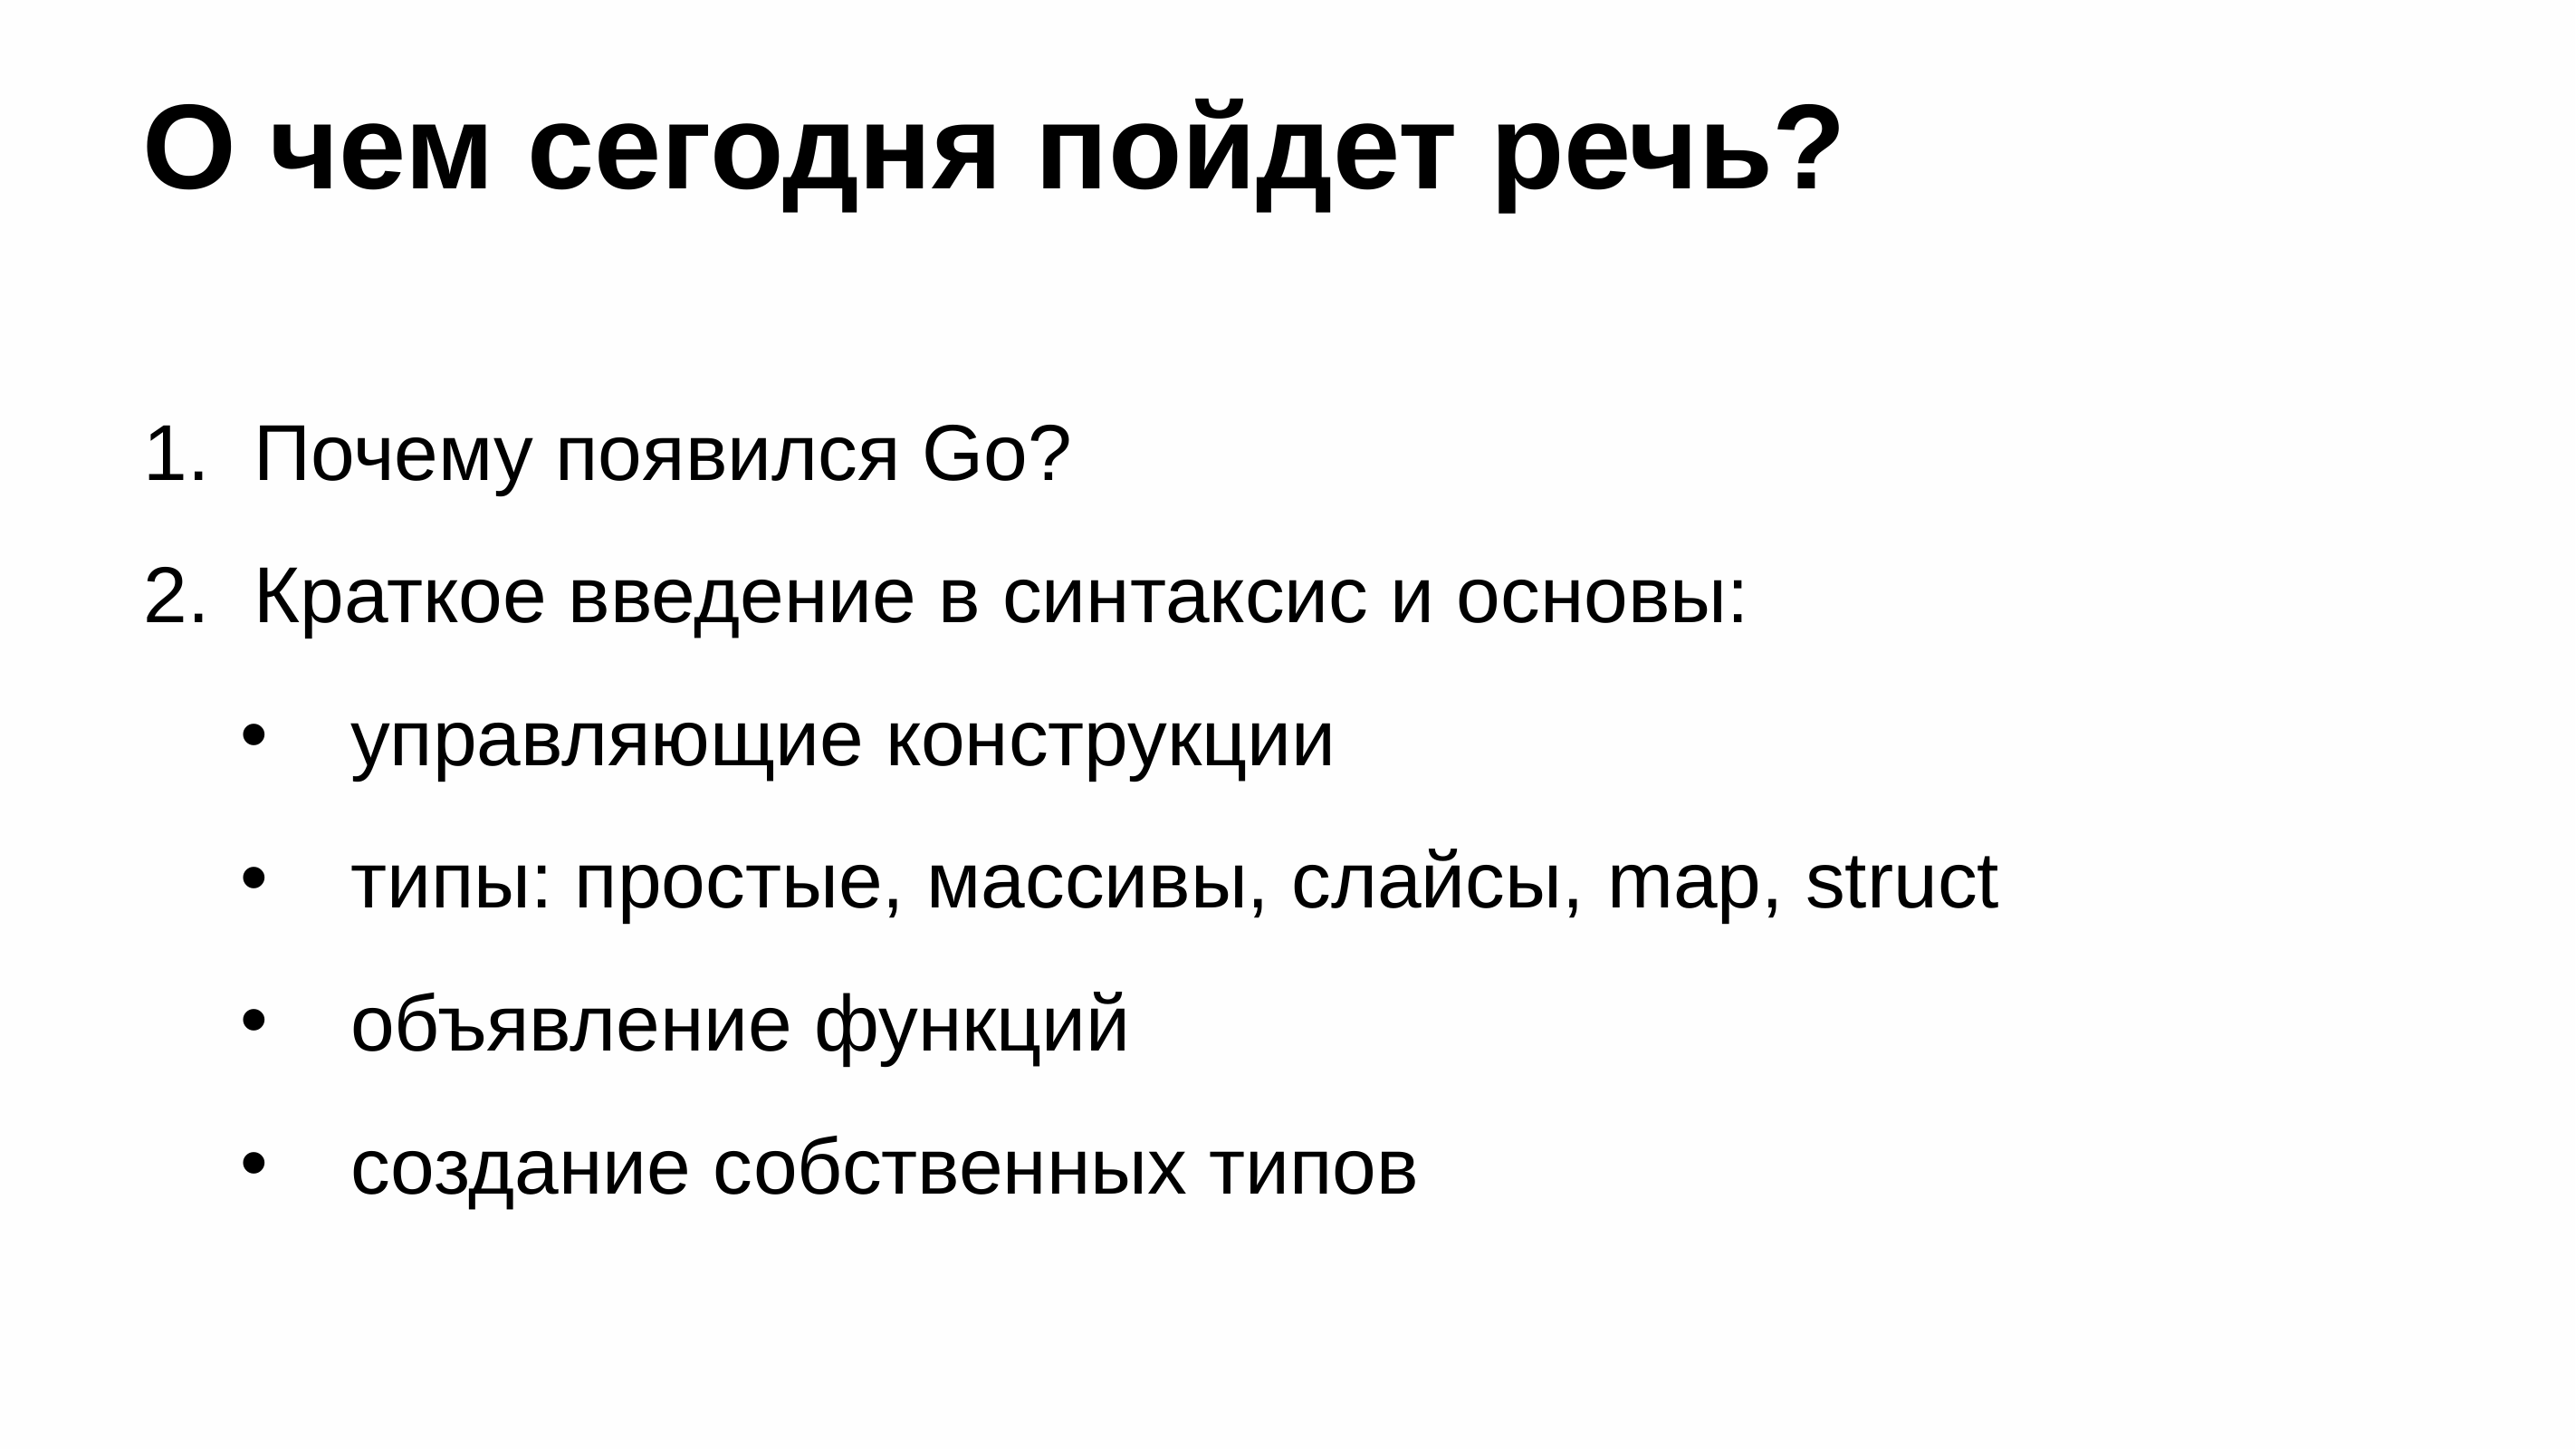

# О чем сегодня пойдет речь?
Почему появился Go?
Краткое введение в синтаксис и основы:
управляющие конструкции
типы: простые, массивы, слайсы, map, struct
объявление функций
создание собственных типов